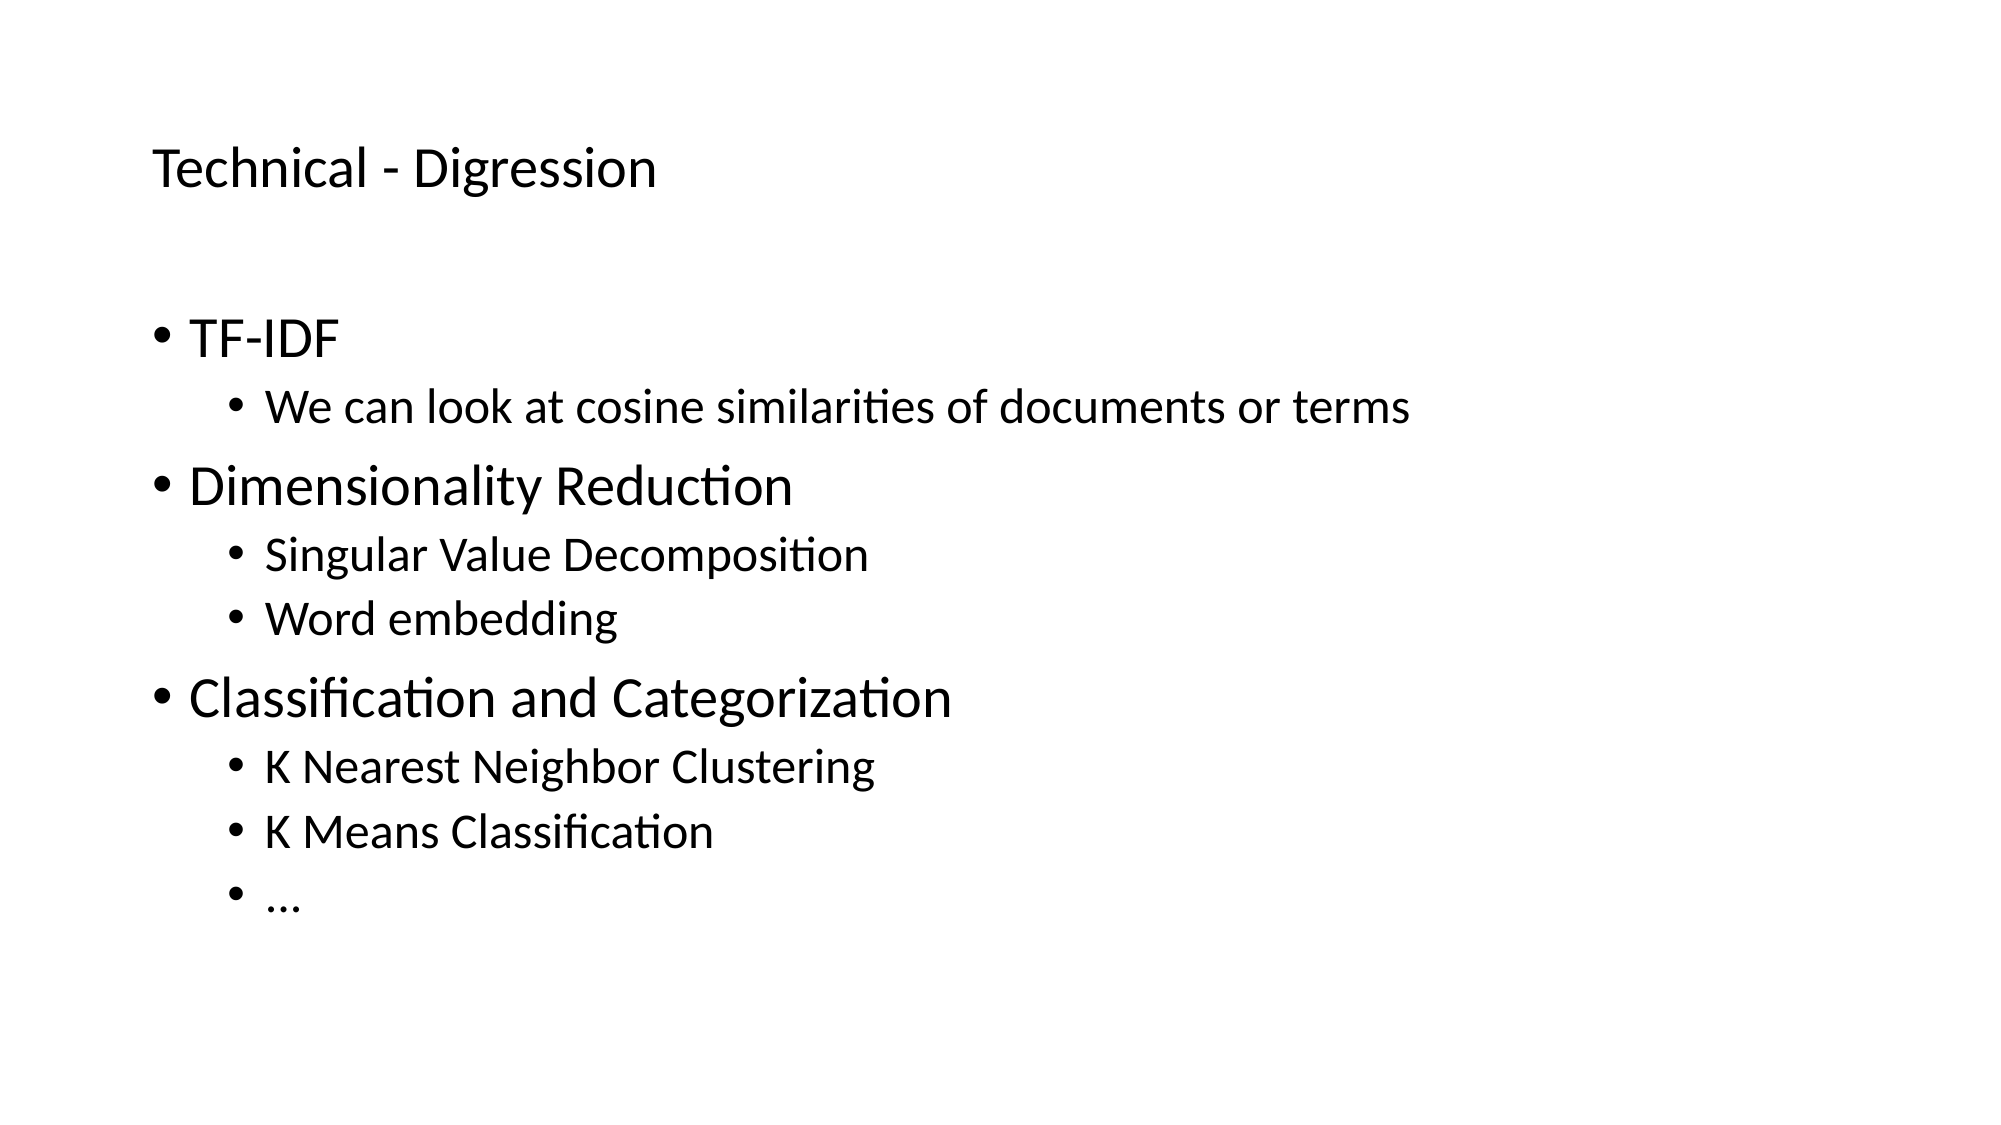

# Technical - Digression
TF-IDF
We can look at cosine similarities of documents or terms
Dimensionality Reduction
Singular Value Decomposition
Word embedding
Classification and Categorization
K Nearest Neighbor Clustering
K Means Classification
...